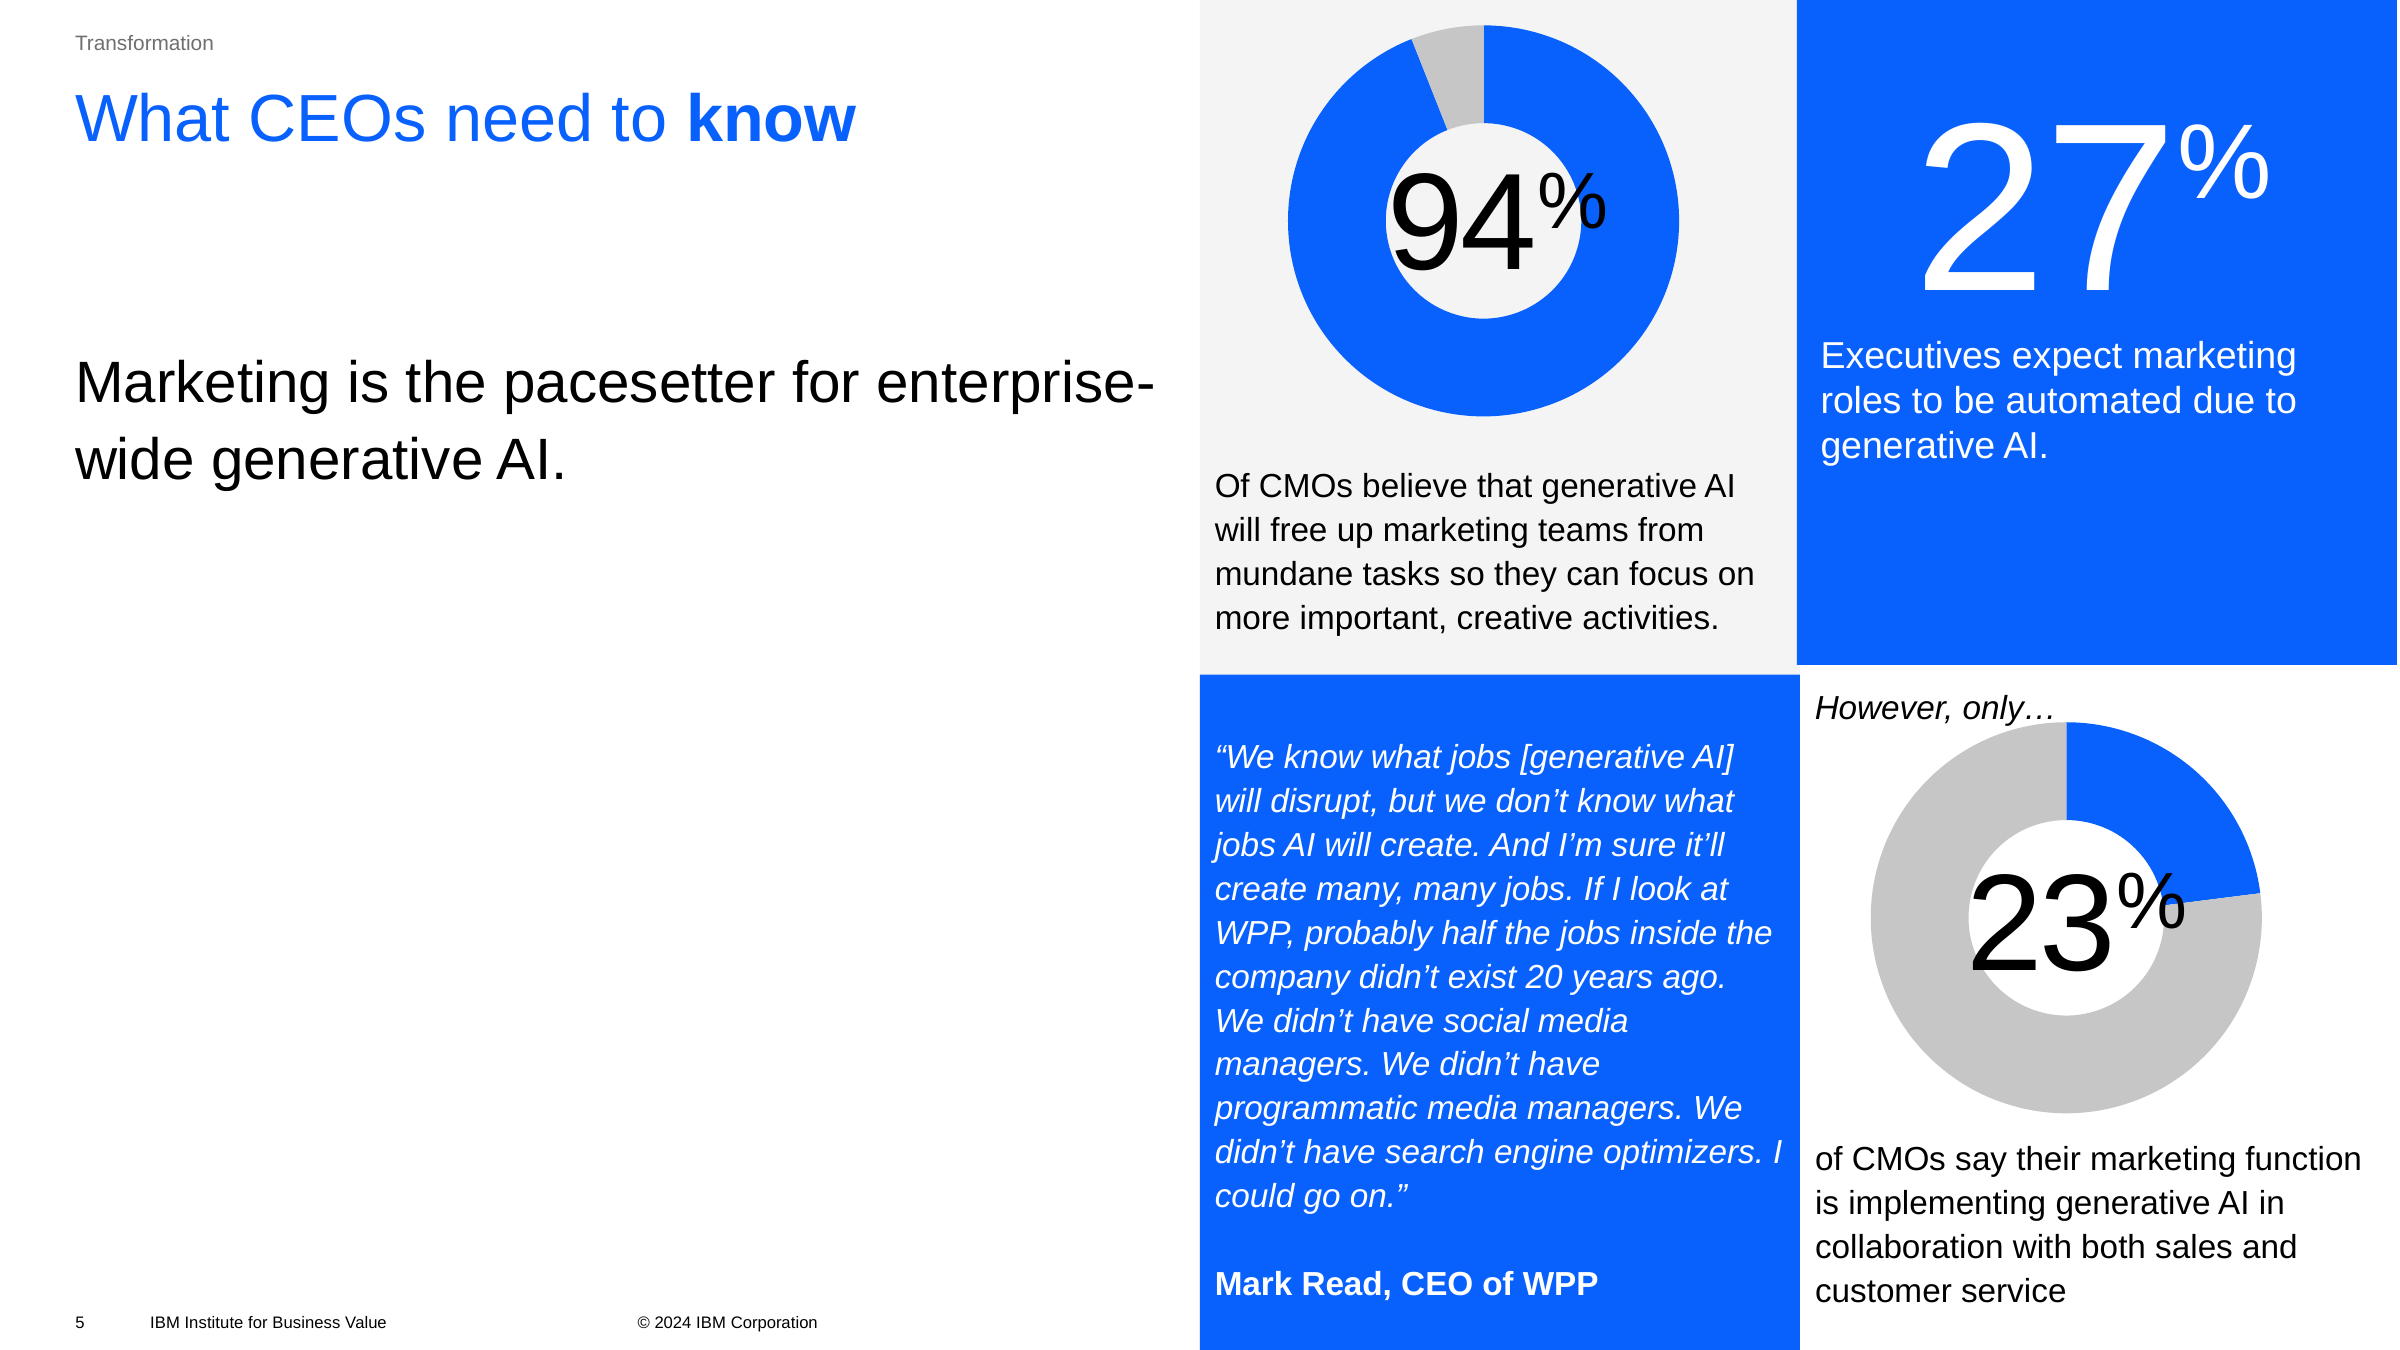

Of CMOs believe that generative AI will free up marketing teams from mundane tasks so they can focus on more important, creative activities.

Executives expect marketing roles to be automated due to generative AI.

### Chart

| Category | Column1 |
|---|---|
| 1 | 94.0 |
| 2 | 6.0 |
|  | None |
|  | None |
|  | None |
|  | None |
|  | None |
|  | None |
|  | None |
Transformation
# What CEOs need to know
27%
94%
Marketing is the pacesetter for enterprise-wide generative AI.
“We know what jobs [generative AI] will disrupt, but we don’t know what jobs AI will create. And I’m sure it’ll create many, many jobs. If I look at WPP, probably half the jobs inside the company didn’t exist 20 years ago. We didn’t have social media managers. We didn’t have programmatic media managers. We didn’t have search engine optimizers. I could go on.”
Mark Read, CEO of WPP
However, only…

of CMOs say their marketing function is implementing generative AI in collaboration with both sales and customer service

### Chart

| Category | Column1 |
|---|---|
| 1 | 23.0 |
| 2 | 77.0 |
|  | None |
|  | None |
|  | None |
|  | None |
|  | None |
|  | None |
|  | None |
23%